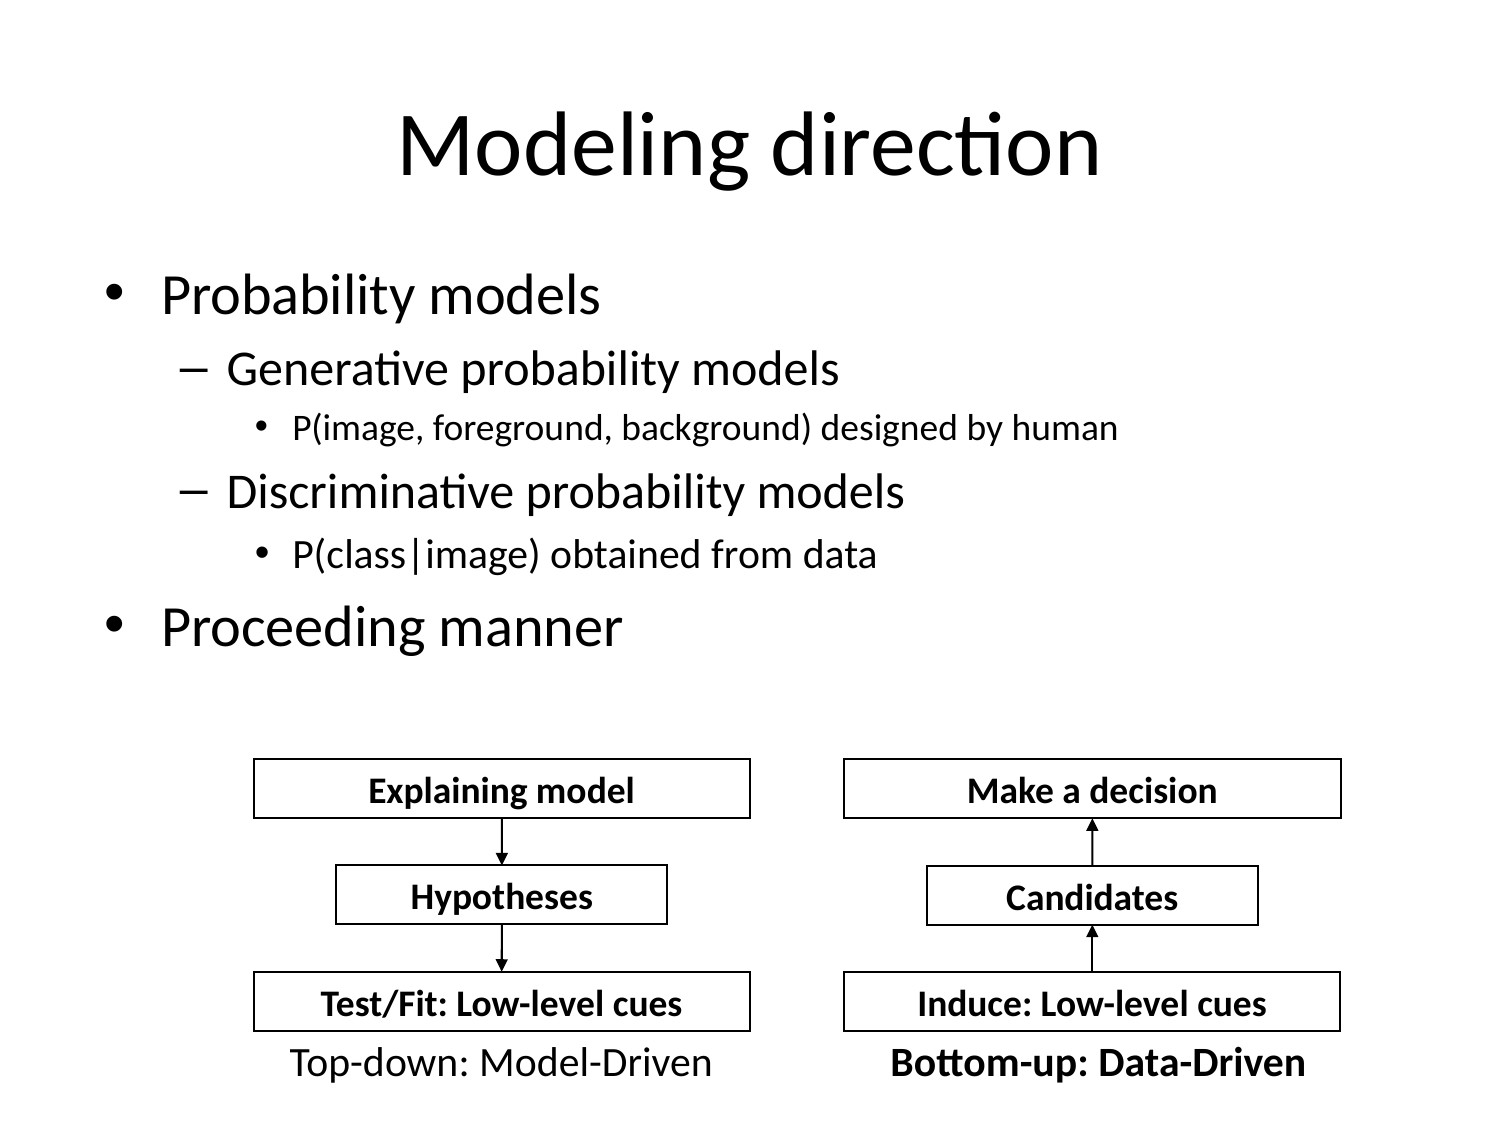

# Modeling direction
Probability models
Generative probability models
P(image, foreground, background) designed by human
Discriminative probability models
P(class|image) obtained from data
Proceeding manner
Explaining model
Make a decision
Hypotheses
Candidates
Test/Fit: Low-level cues
Induce: Low-level cues
Top-down: Model-Driven
Bottom-up: Data-Driven